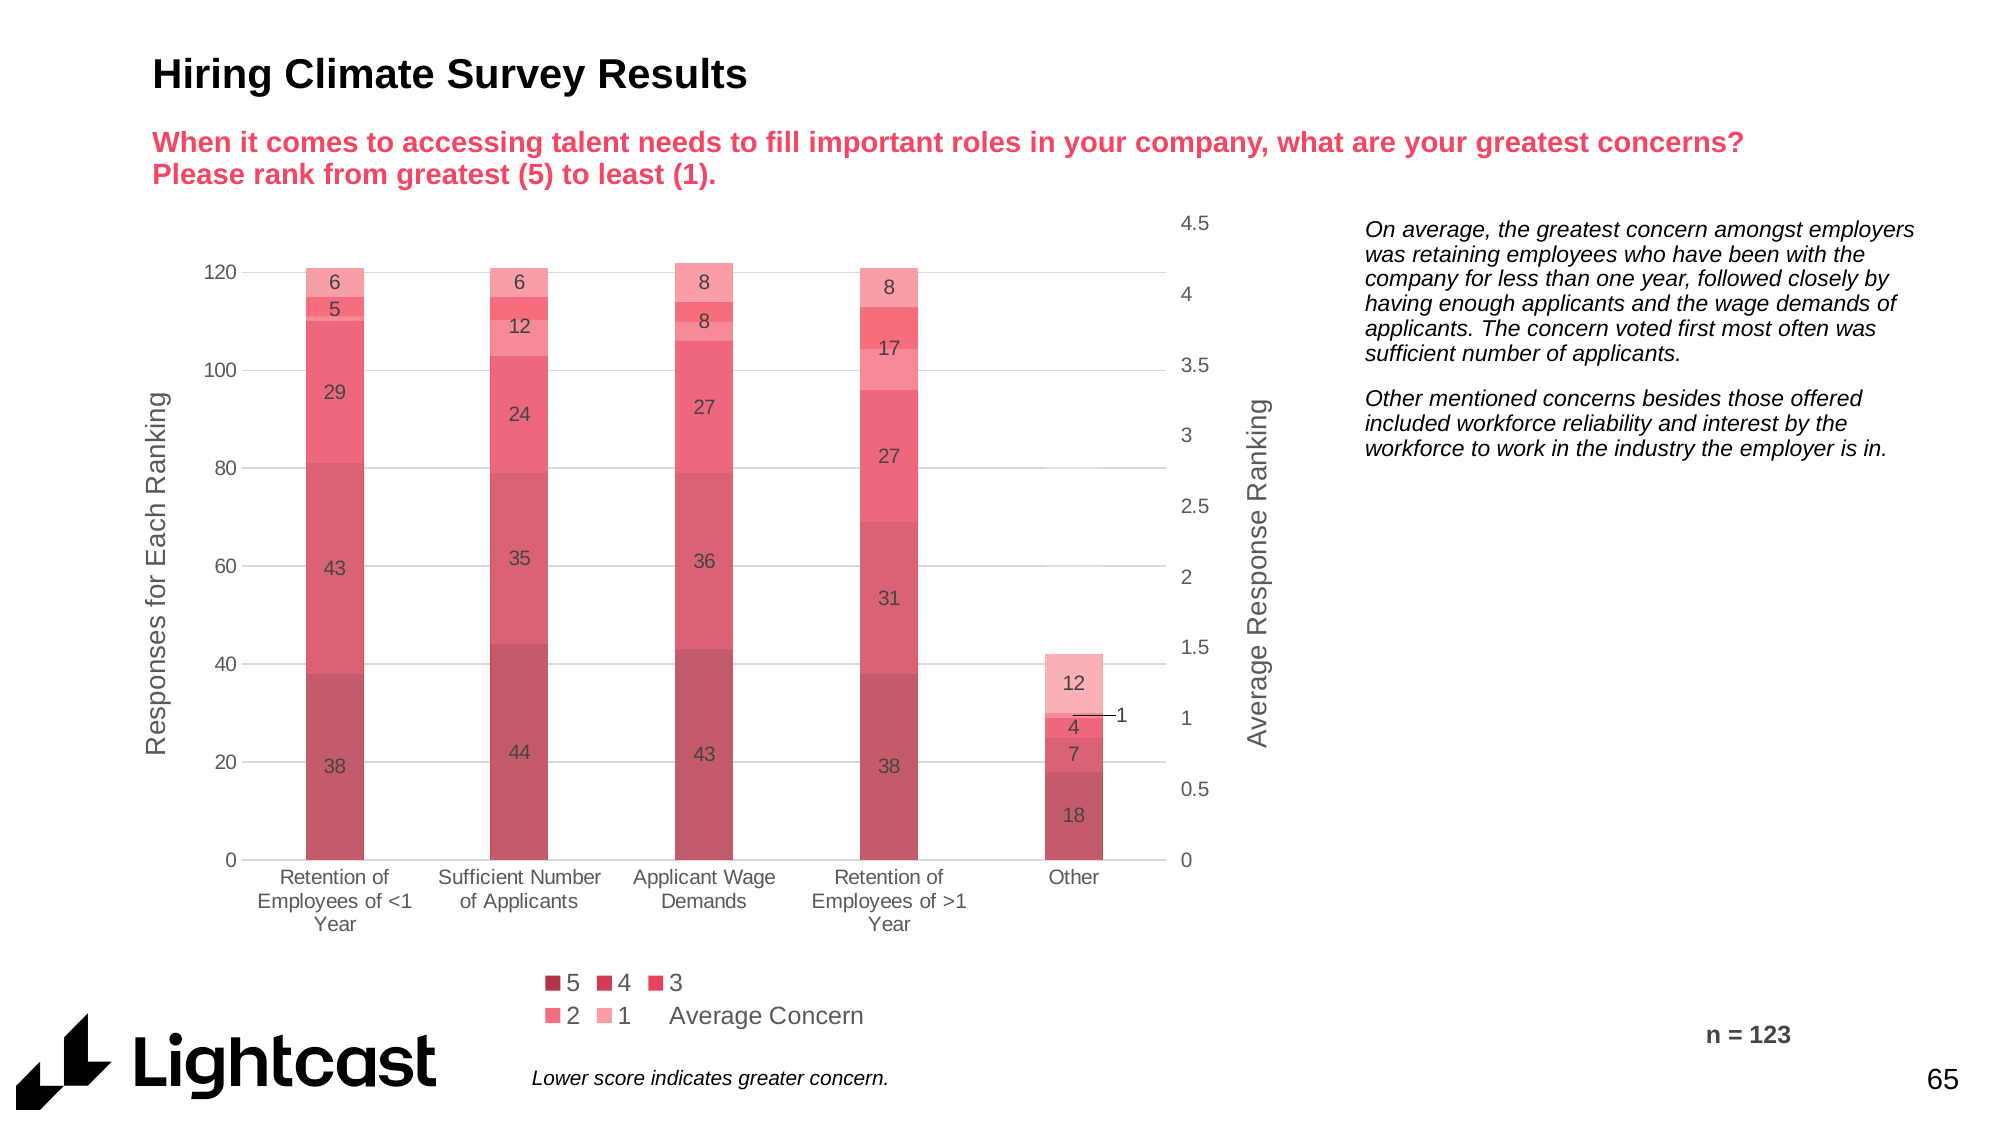

# Hiring Climate Survey Results
When it comes to accessing talent needs to fill important roles in your company, what are your greatest concerns? Please rank from greatest (5) to least (1).

### Chart

| Category | 5 | 4 | 3 | 2 | 1 | Average Concern |
|---|---|---|---|---|---|---|
| Retention of Employees of <1 Year | 38.0 | 43.0 | 29.0 | 5.0 | 6.0 | 3.84297520661157 |
| Sufficient Number of Applicants | 44.0 | 35.0 | 24.0 | 12.0 | 6.0 | 3.8181818181818183 |
| Applicant Wage Demands | 43.0 | 36.0 | 27.0 | 8.0 | 8.0 | 3.80327868852459 |
| Retention of Employees of >1 Year | 38.0 | 31.0 | 27.0 | 17.0 | 8.0 | 3.6115702479338845 |
| Other | 18.0 | 7.0 | 4.0 | 1.0 | 12.0 | 3.4285714285714284 |
On average, the greatest concern amongst employers was retaining employees who have been with the company for less than one year, followed closely by having enough applicants and the wage demands of applicants. The concern voted first most often was sufficient number of applicants.
Other mentioned concerns besides those offered included workforce reliability and interest by the workforce to work in the industry the employer is in.

n = 123
Lower score indicates greater concern.